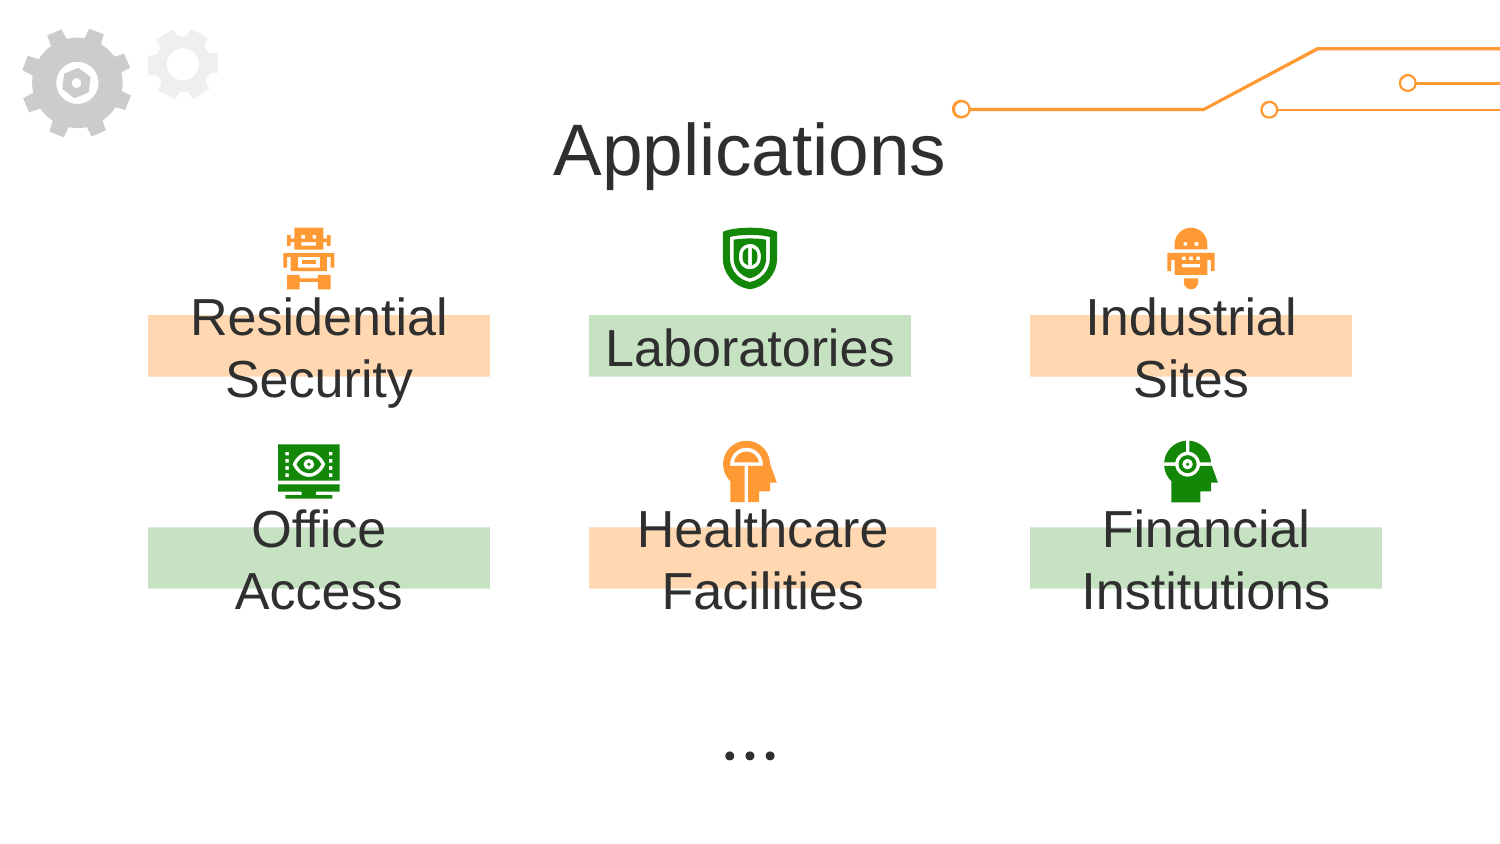

# Applications

Residential Security
Laboratories
Industrial Sites

Office Access
Healthcare Facilities
Financial Institutions